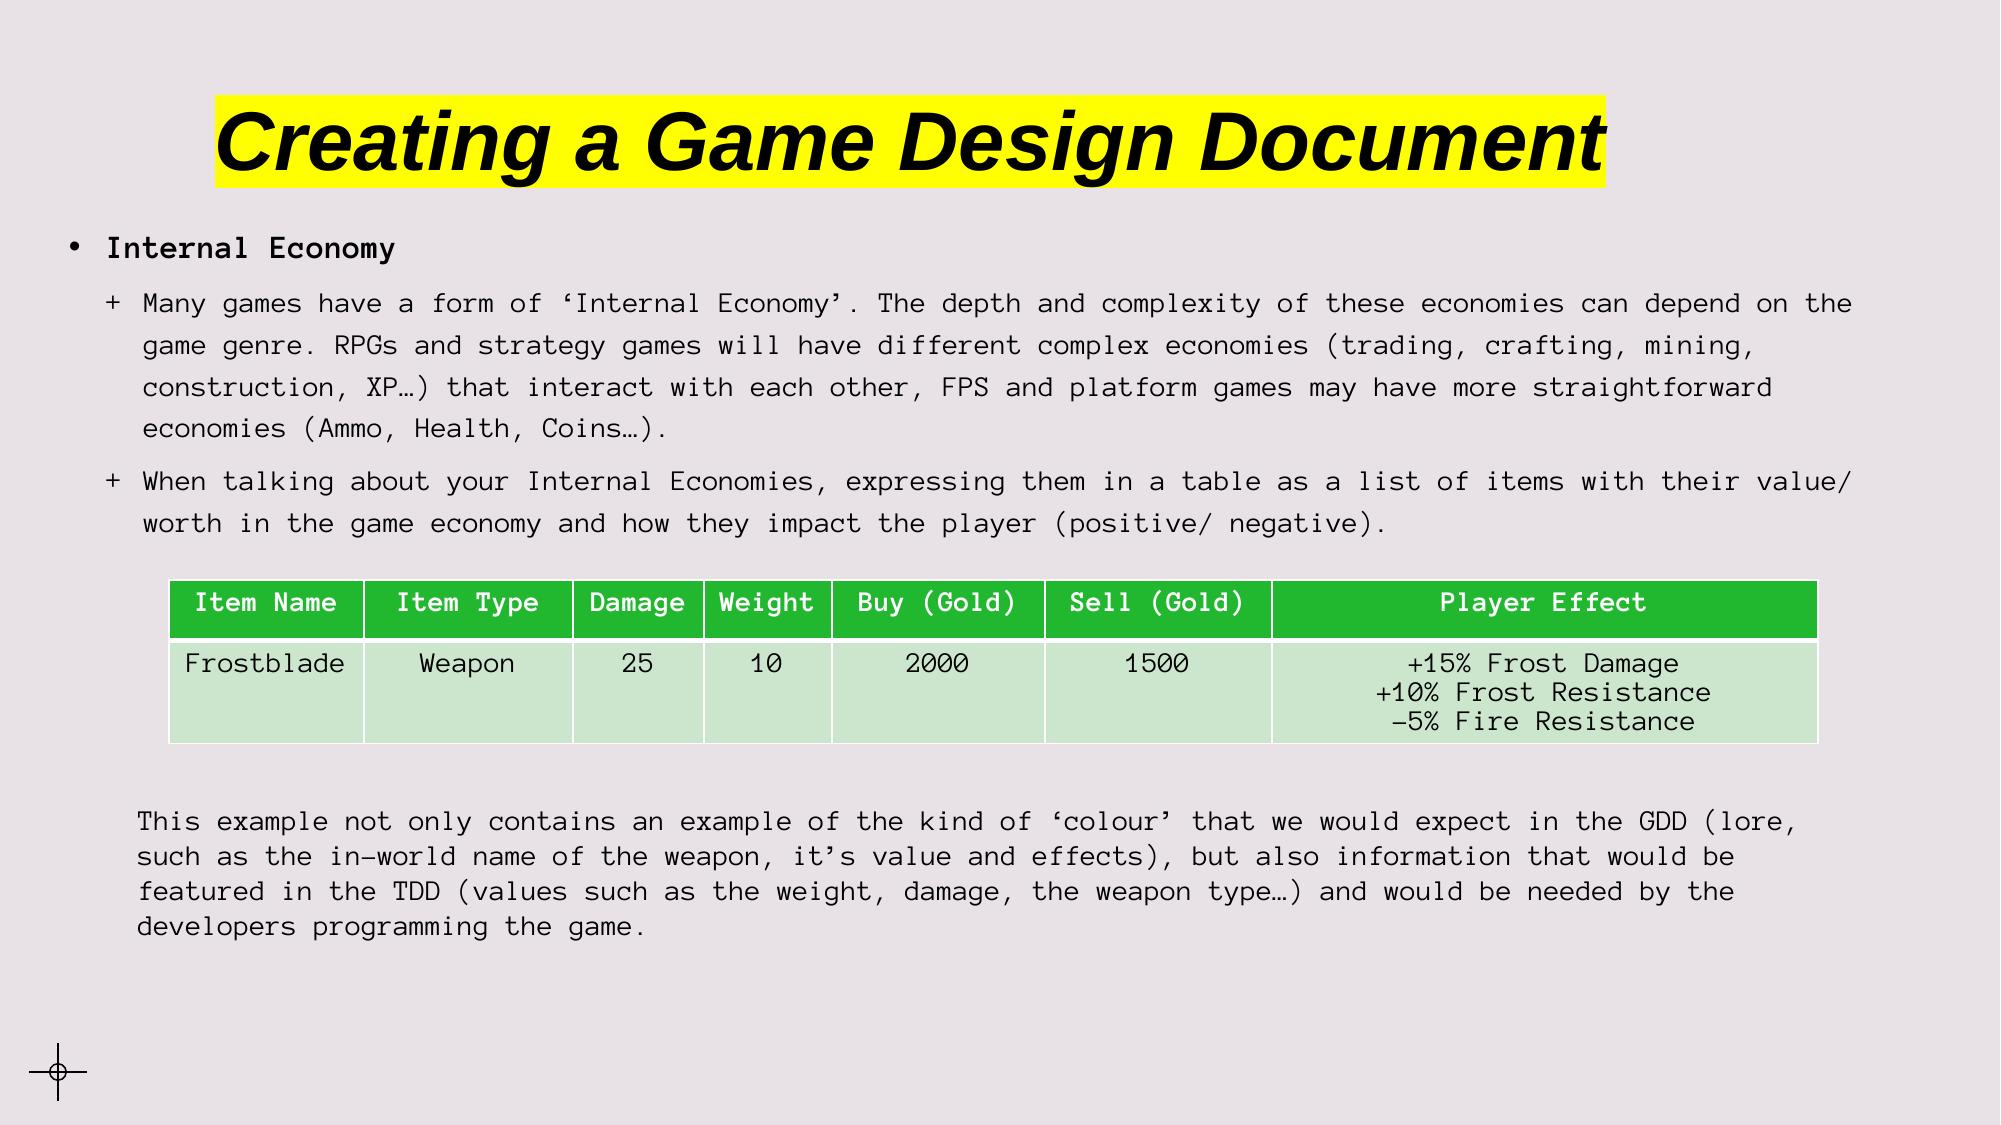

Creating a Game Design Document
Internal Economy
Many games have a form of ‘Internal Economy’. The depth and complexity of these economies can depend on the game genre. RPGs and strategy games will have different complex economies (trading, crafting, mining, construction, XP…) that interact with each other, FPS and platform games may have more straightforward economies (Ammo, Health, Coins…).
When talking about your Internal Economies, expressing them in a table as a list of items with their value/ worth in the game economy and how they impact the player (positive/ negative).

| Item Name | Item Type | Damage | Weight | Buy (Gold) | Sell (Gold) | Player Effect |
| --- | --- | --- | --- | --- | --- | --- |
| Frostblade | Weapon | 25 | 10 | 2000 | 1500 | +15% Frost Damage +10% Frost Resistance -5% Fire Resistance |
This example not only contains an example of the kind of ‘colour’ that we would expect in the GDD (lore, such as the in-world name of the weapon, it’s value and effects), but also information that would be featured in the TDD (values such as the weight, damage, the weapon type…) and would be needed by the developers programming the game.